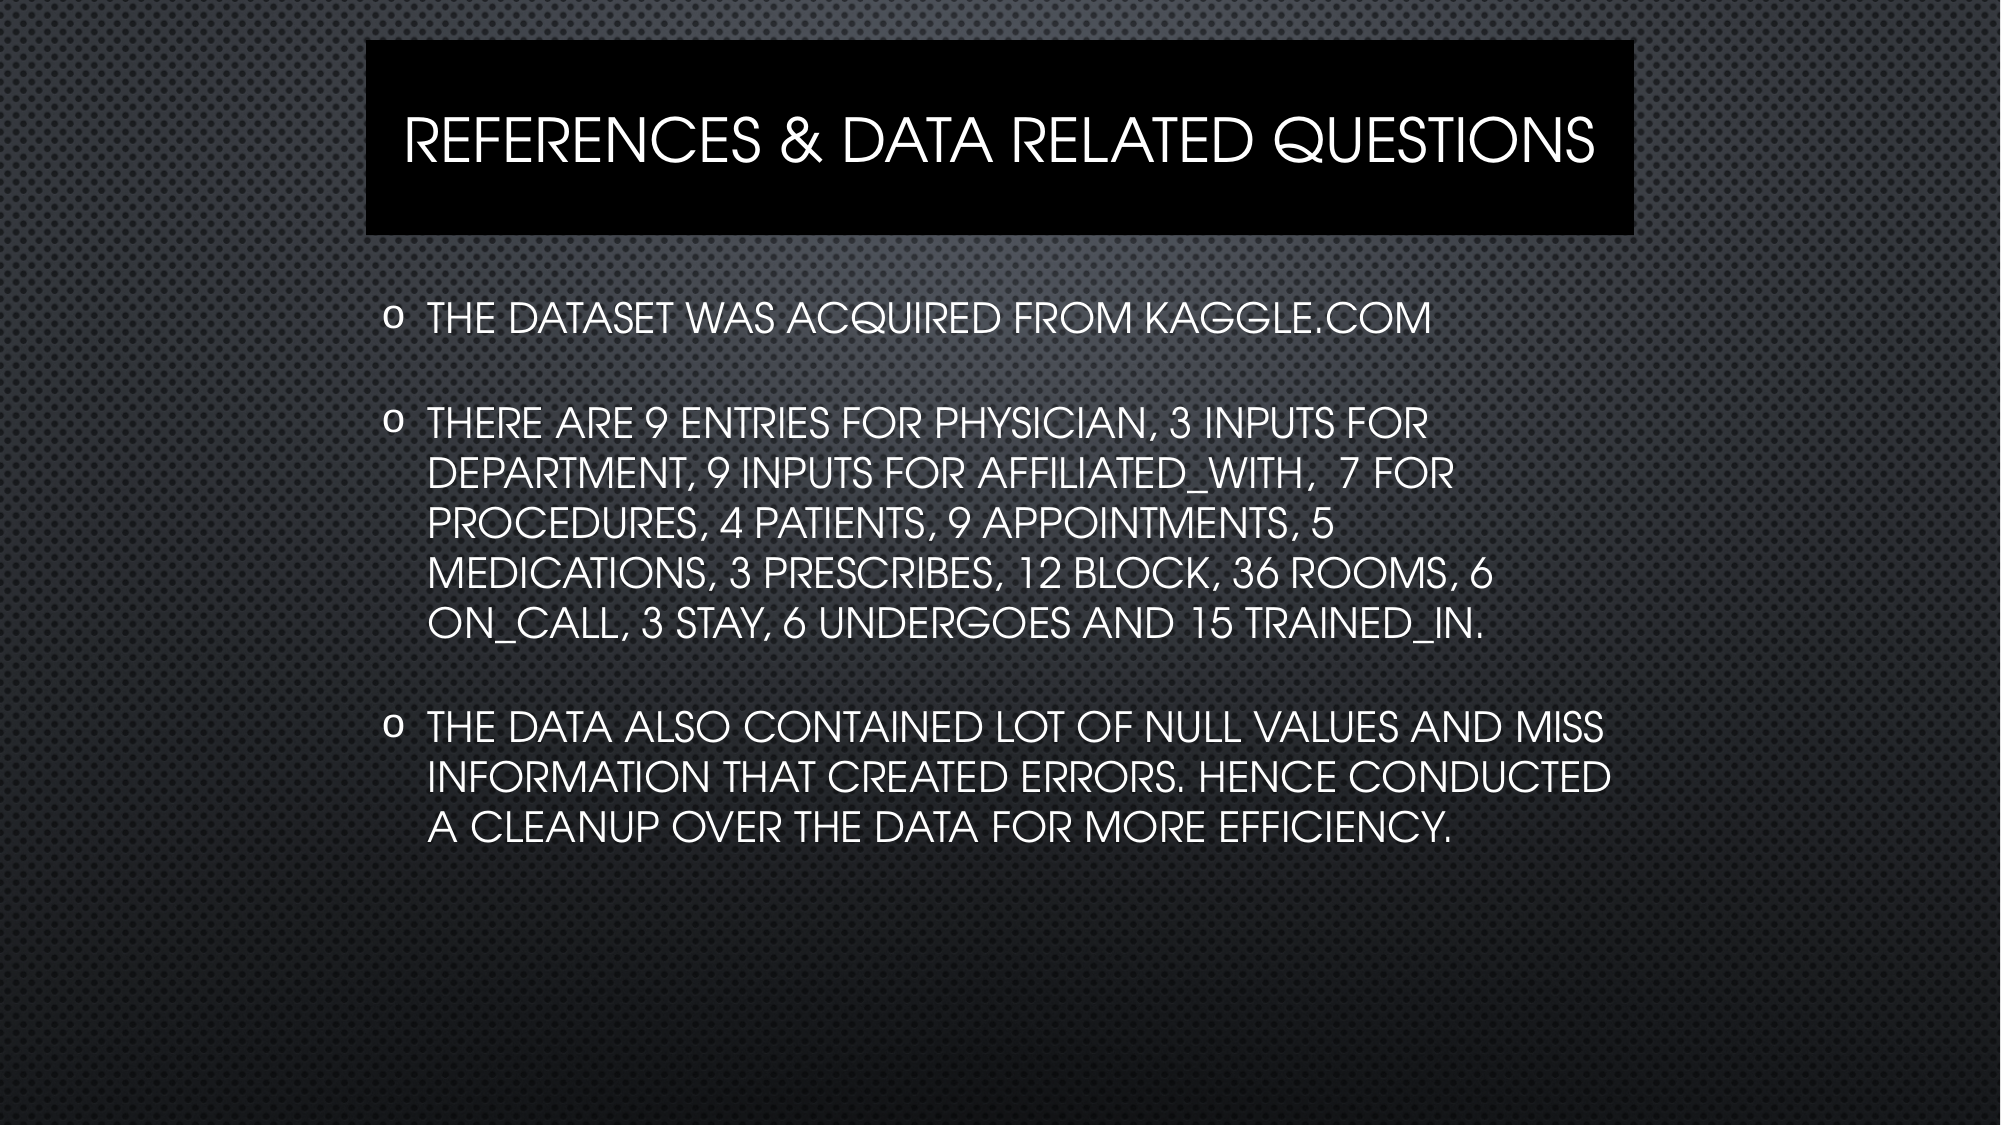

# References & Data related questions
The dataset was acquired from Kaggle.com
There are 9 entries for Physician, 3 inputs for Department, 9 inputs for Affiliated_with,  7 for Procedures, 4 Patients, 9 Appointments, 5 Medications, 3 Prescribes, 12 Block, 36 Rooms, 6 On_Call, 3 Stay, 6 Undergoes and 15 trained_In.
The data also contained lot of null values and miss information that created errors. Hence conducted a cleanup over the data for more efficiency.